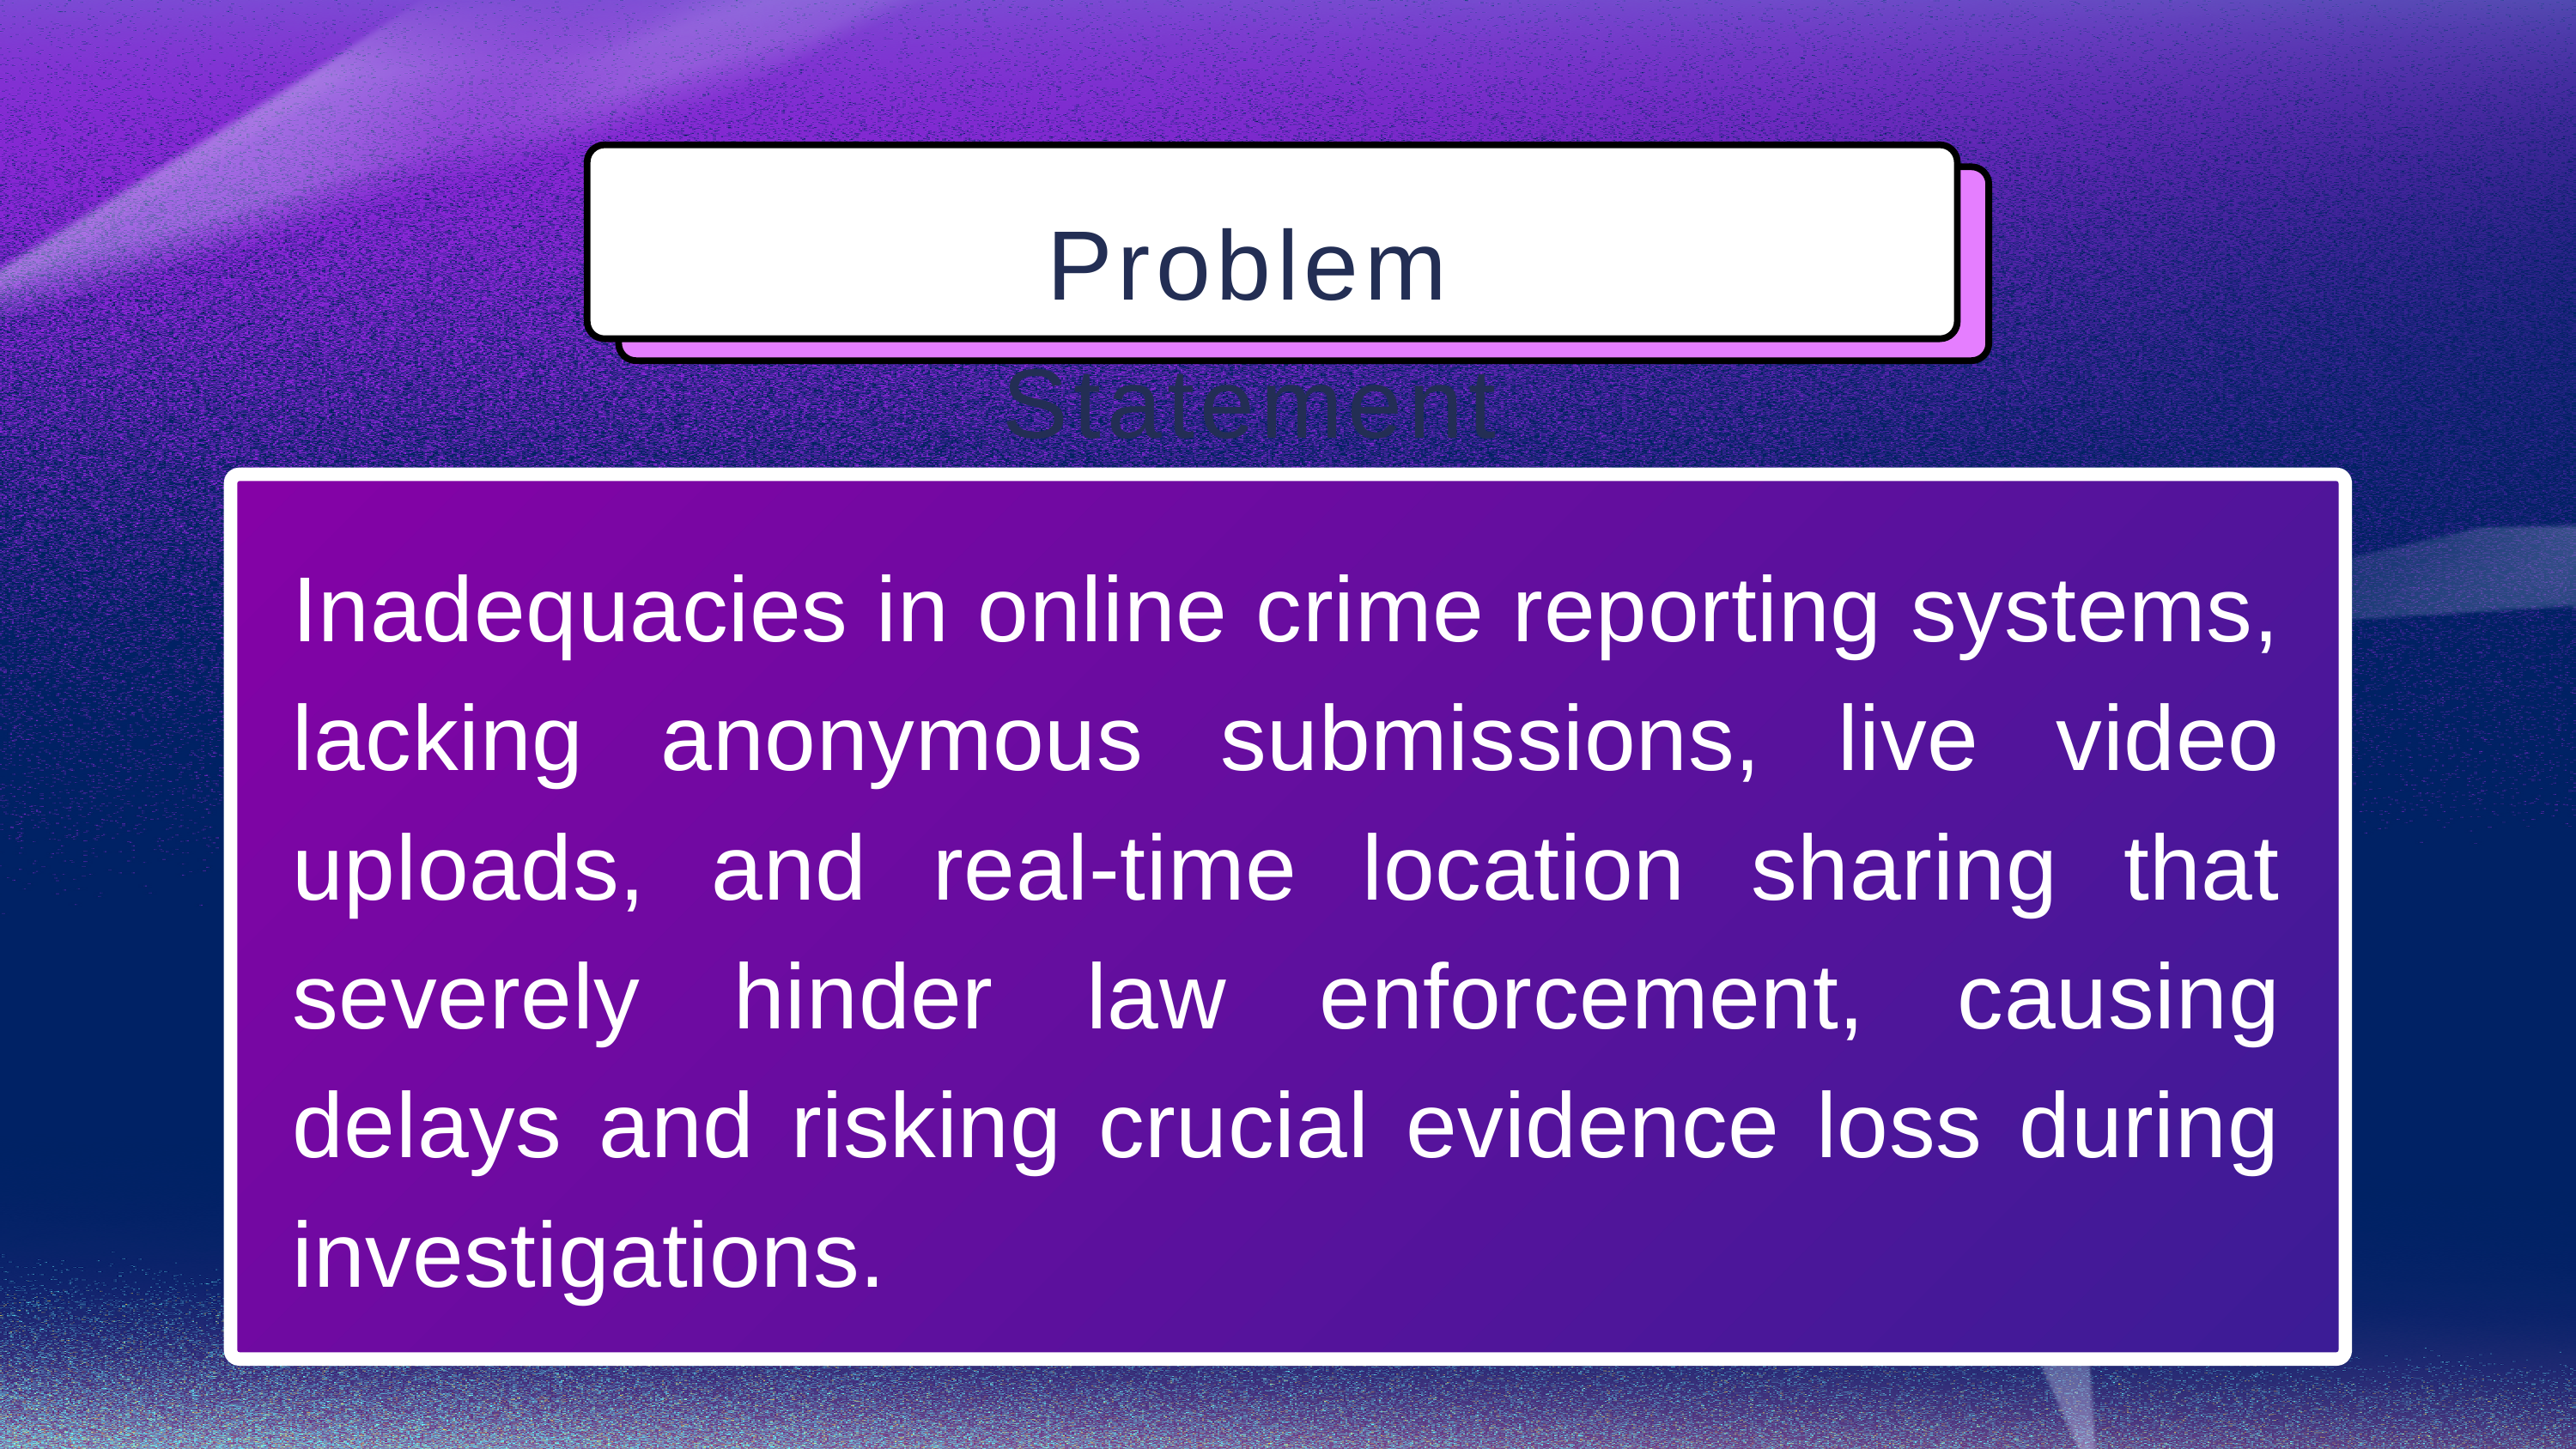

Problem Statement

Inadequacies in online crime reporting systems, lacking anonymous submissions, live video uploads, and real-time location sharing that severely hinder law enforcement, causing delays and risking crucial evidence loss during investigations.